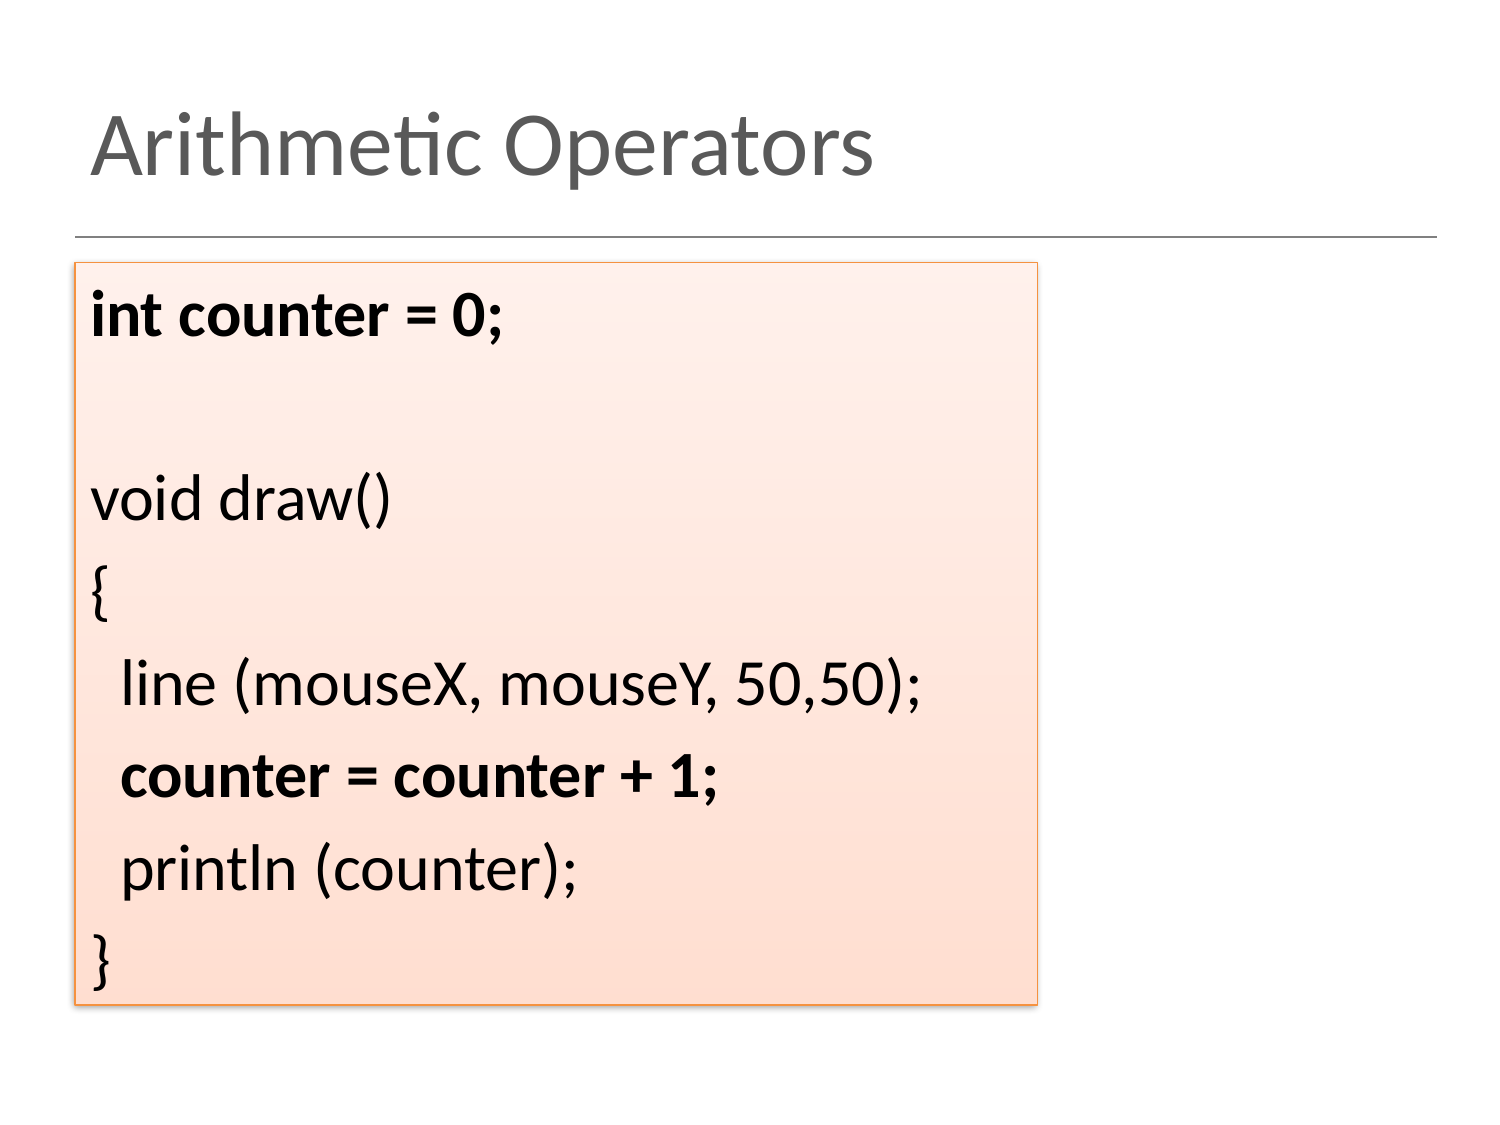

# Arithmetic Operators
int counter = 0;

void draw()
{
  line (mouseX, mouseY, 50,50);
  counter = counter + 1;
  println (counter);
}